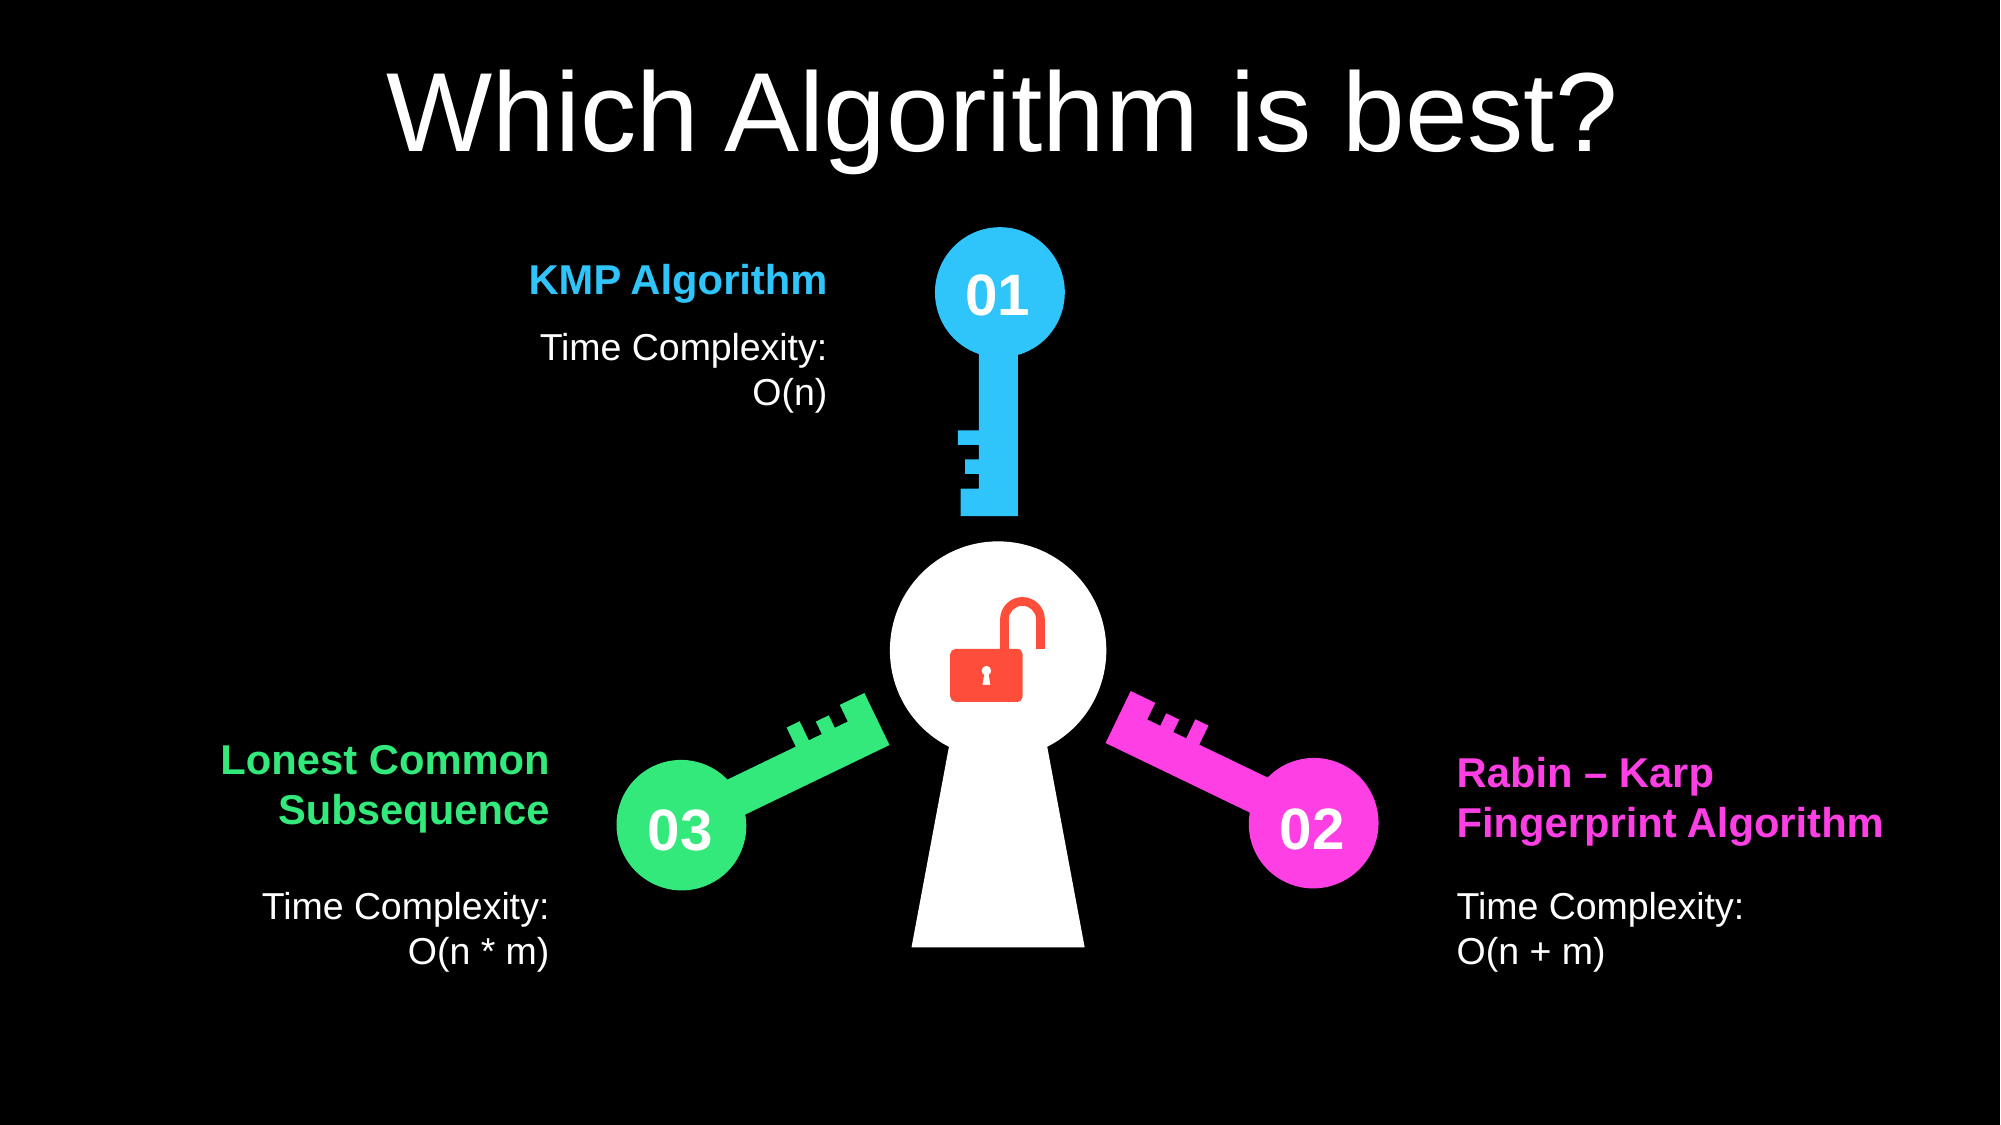

Which Algorithm is best?
01

02
03
KMP Algorithm
Time Complexity:
O(n)

Lonest Common Subsequence
Time Complexity:
O(n * m)
Rabin – Karp Fingerprint Algorithm
Time Complexity:
O(n + m)